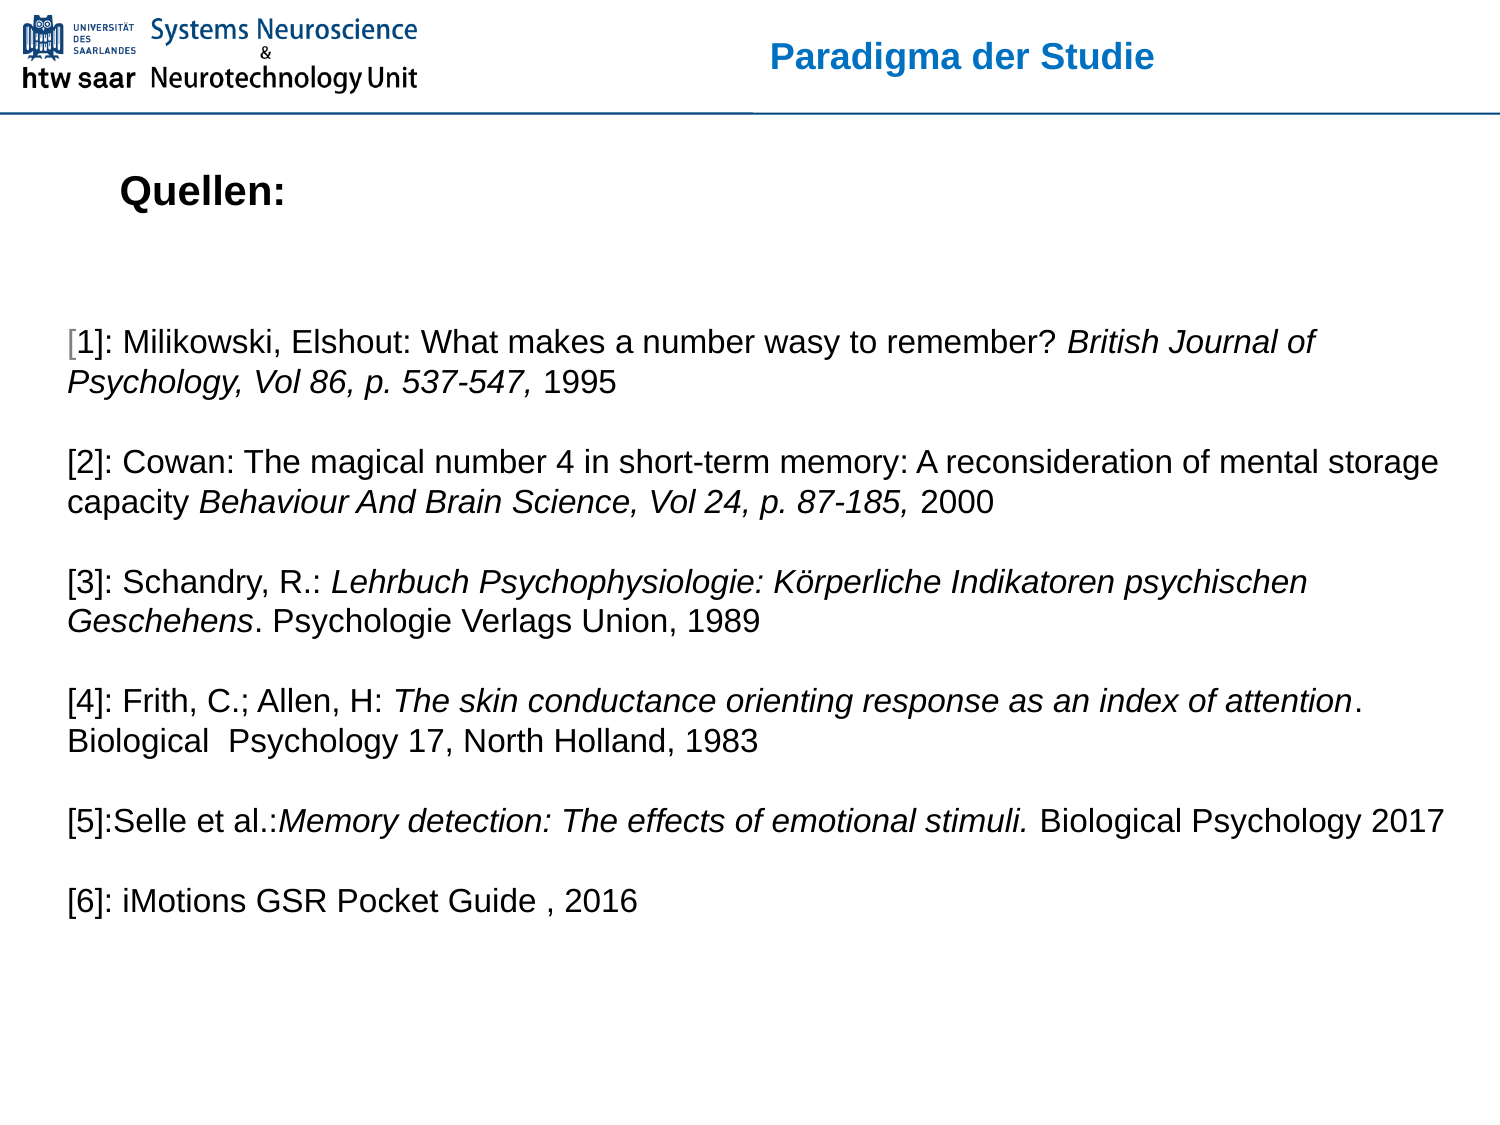

# Paradigma der Studie
Quellen:
[1]: Milikowski, Elshout: What makes a number wasy to remember? British Journal of Psychology, Vol 86, p. 537-547, 1995

[2]: Cowan: The magical number 4 in short-term memory: A reconsideration of mental storage capacity Behaviour And Brain Science, Vol 24, p. 87-185, 2000

[3]: Schandry, R.: Lehrbuch Psychophysiologie: Körperliche Indikatoren psychischen Geschehens. Psychologie Verlags Union, 1989

[4]: Frith, C.; Allen, H: The skin conductance orienting response as an index of attention. Biological  Psychology 17, North Holland, 1983

[5]:Selle et al.:Memory detection: The effects of emotional stimuli. Biological Psychology 2017

[6]: iMotions GSR Pocket Guide , 2016